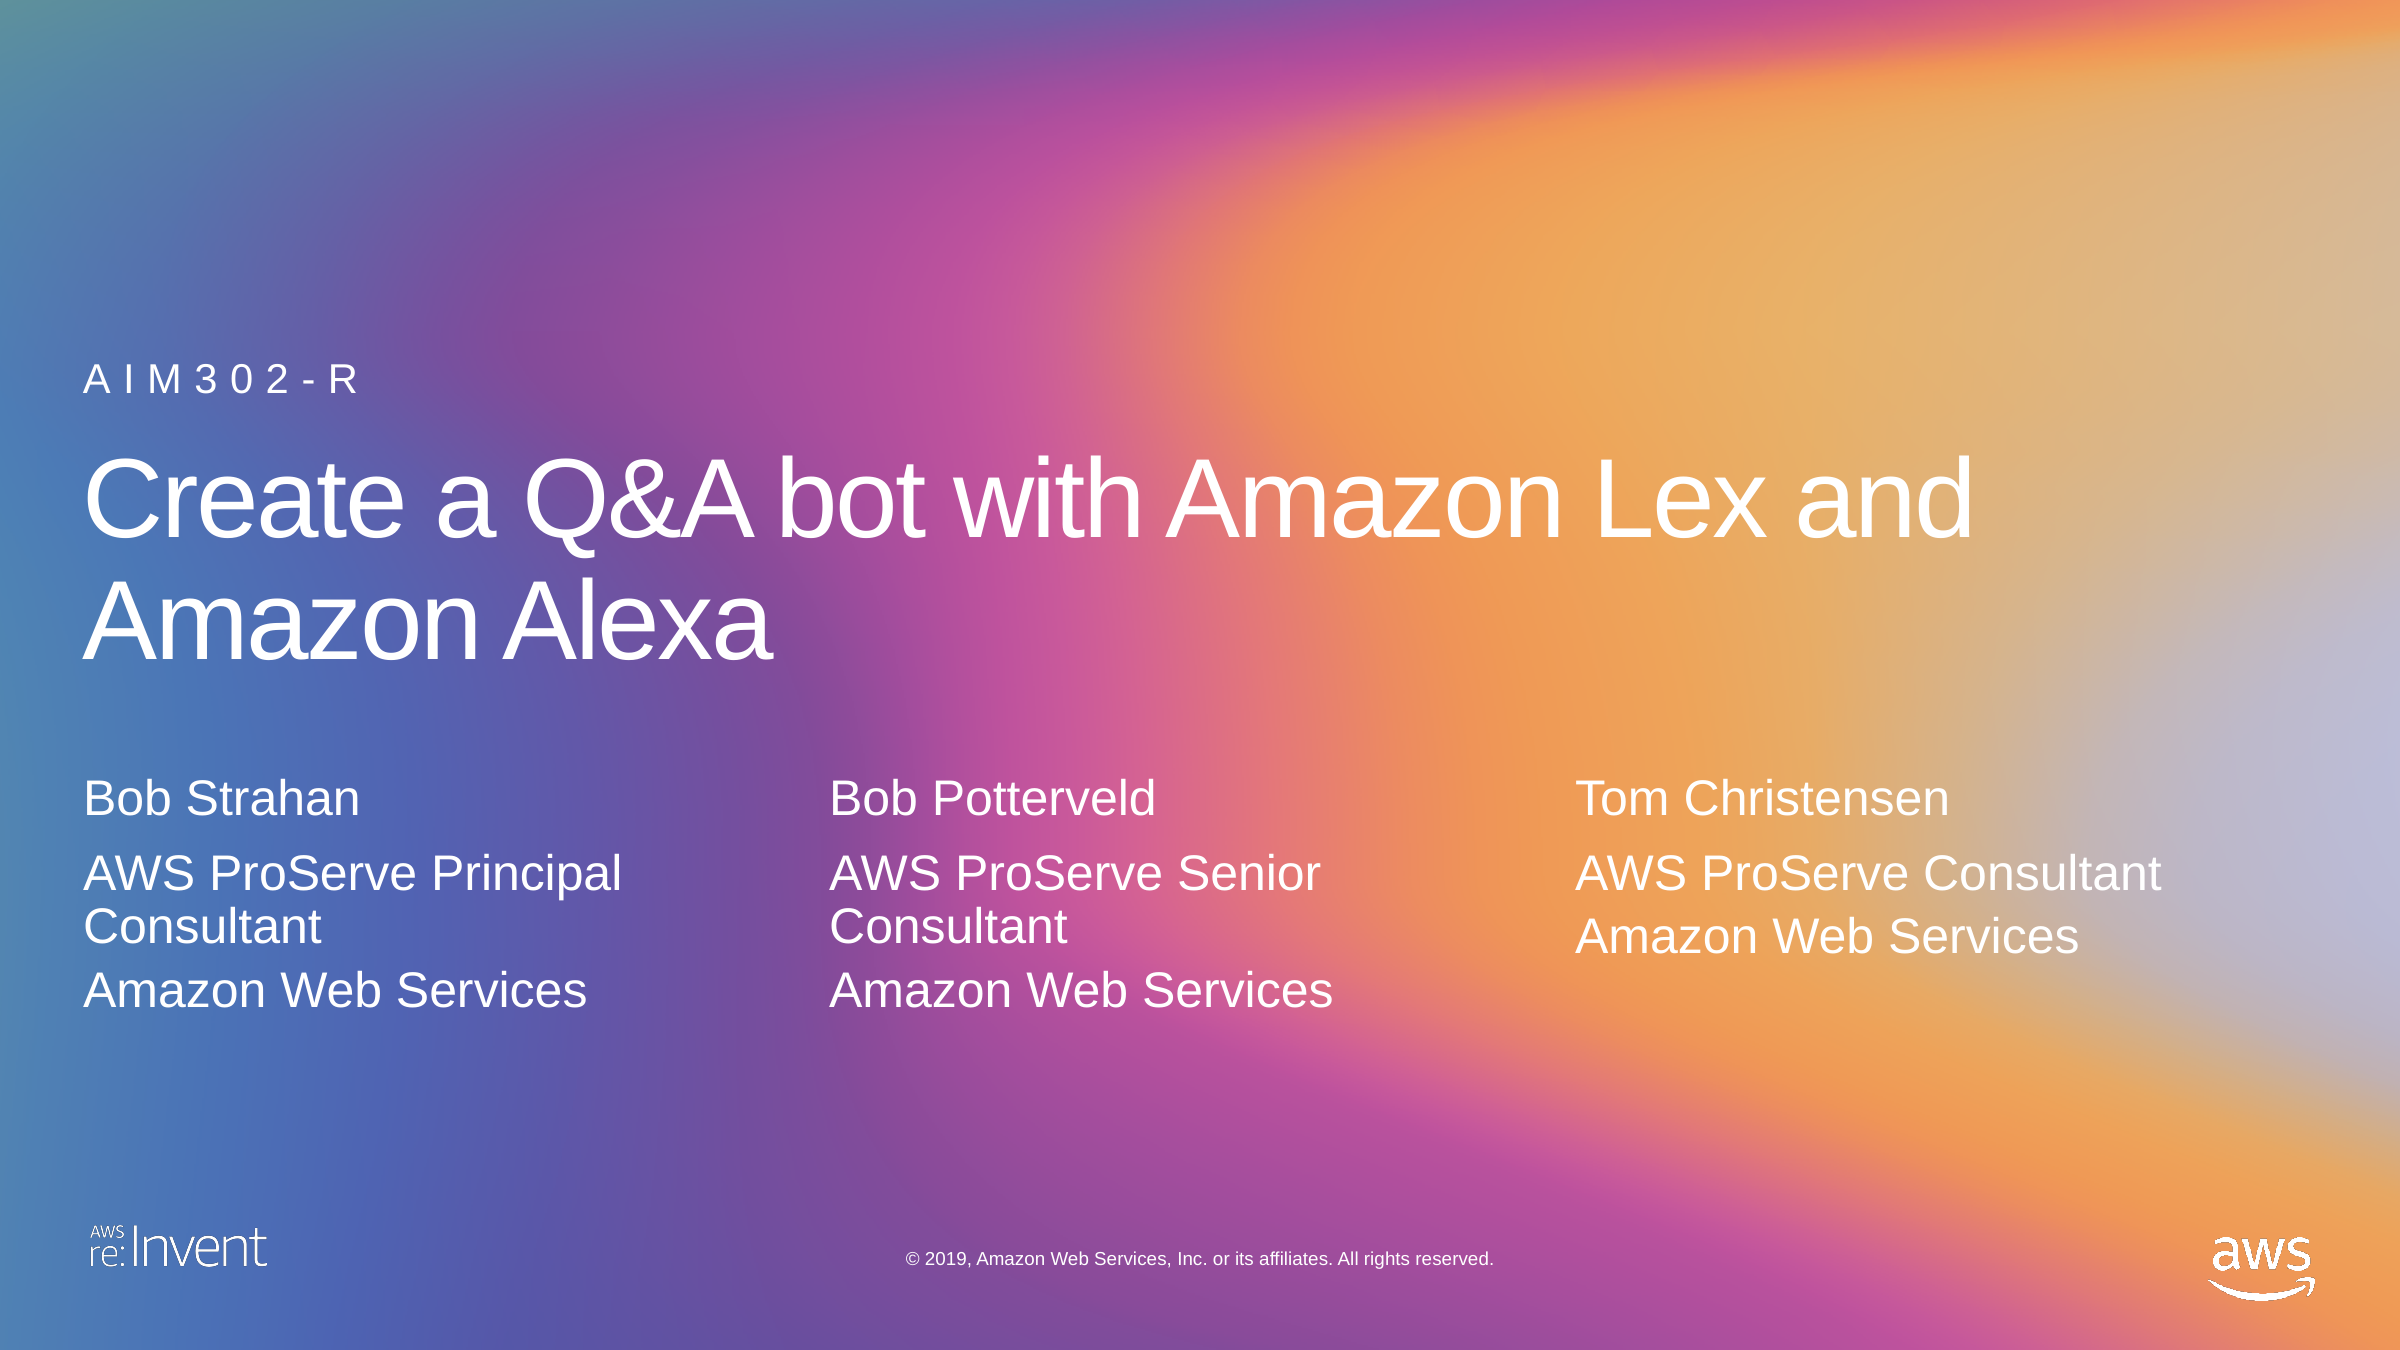

AIM302-R
# Create a Q&A bot with Amazon Lex and Amazon Alexa
Bob Strahan
Bob Potterveld
Tom Christensen
AWS ProServe Principal Consultant
Amazon Web Services
AWS ProServe Senior Consultant
Amazon Web Services
AWS ProServe Consultant
Amazon Web Services